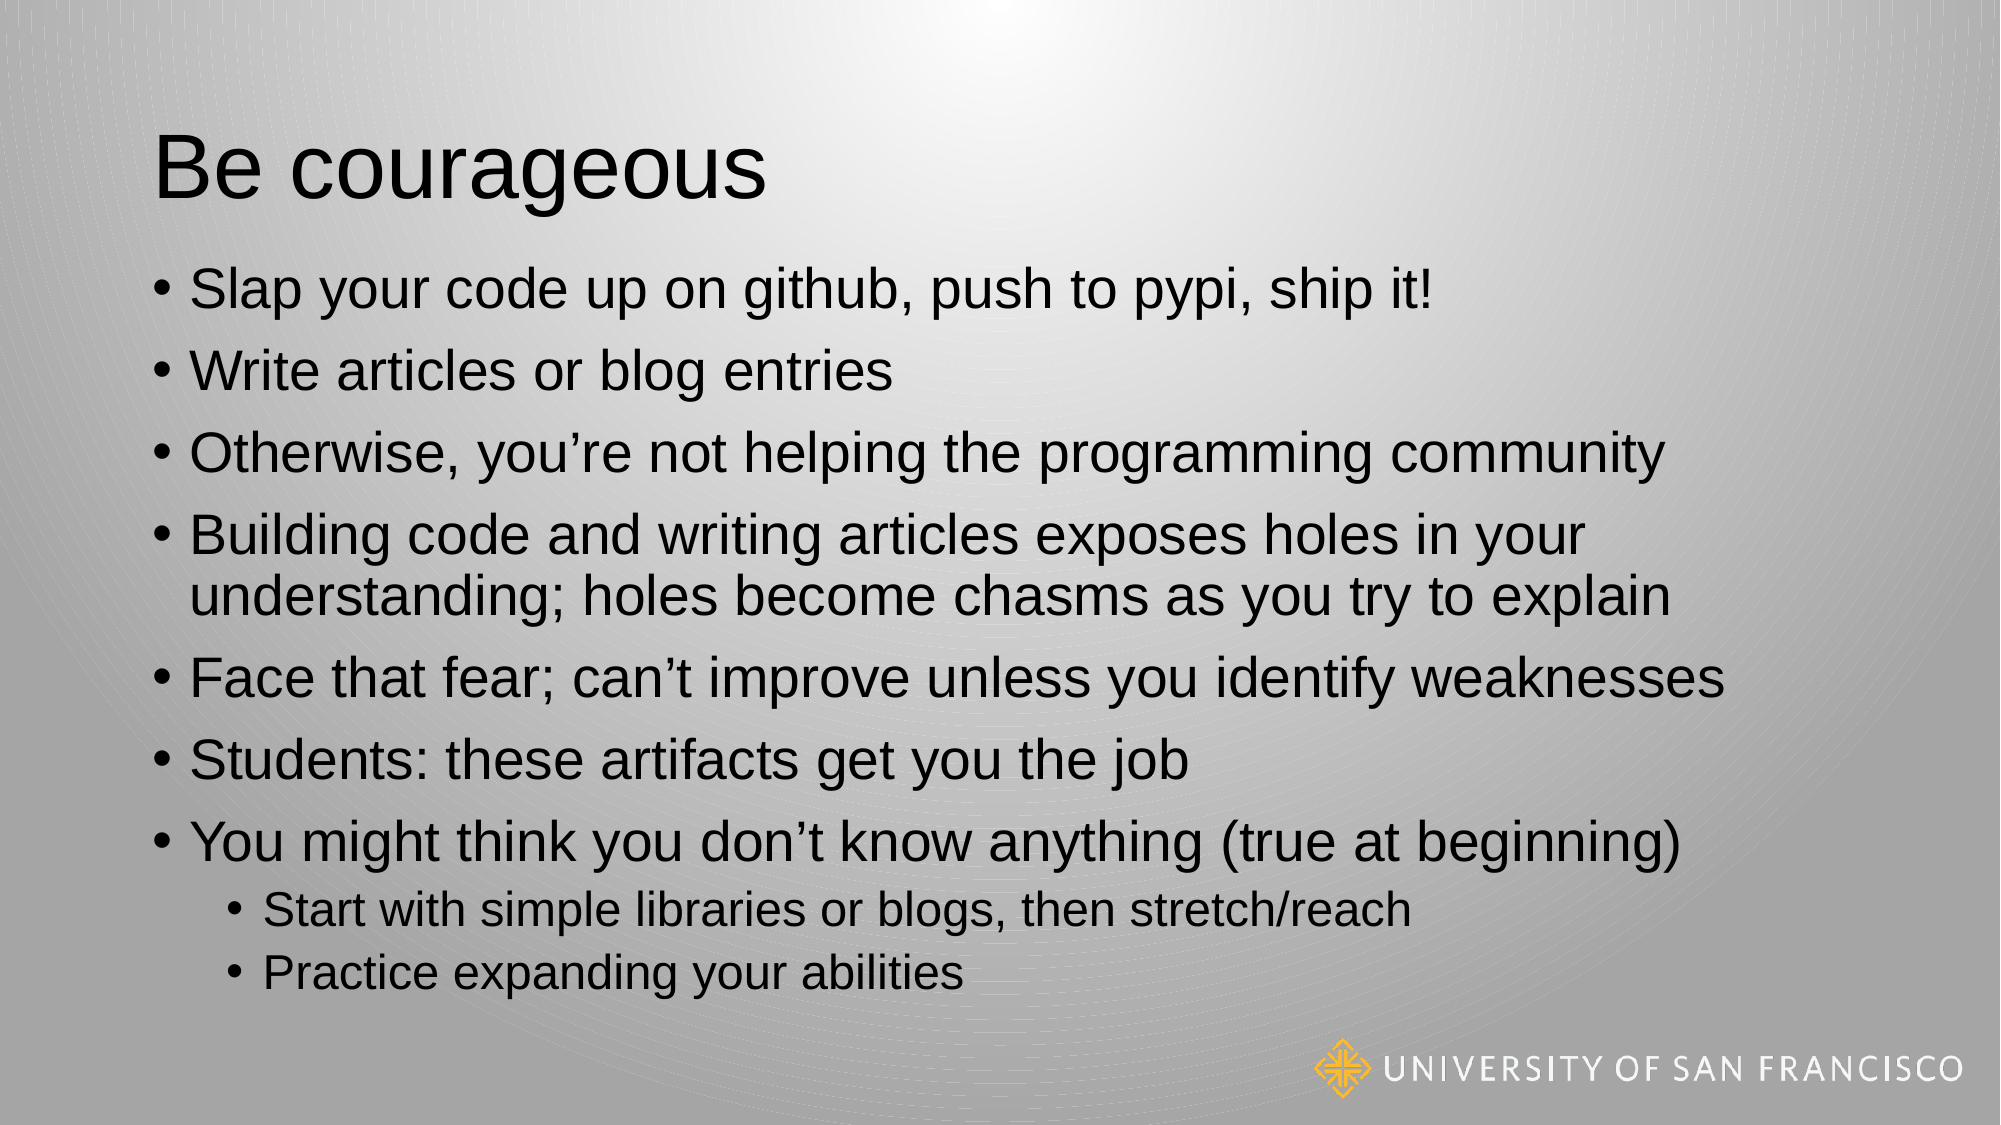

# Be courageous
Slap your code up on github, push to pypi, ship it!
Write articles or blog entries
Otherwise, you’re not helping the programming community
Building code and writing articles exposes holes in your understanding; holes become chasms as you try to explain
Face that fear; can’t improve unless you identify weaknesses
Students: these artifacts get you the job
You might think you don’t know anything (true at beginning)
Start with simple libraries or blogs, then stretch/reach
Practice expanding your abilities